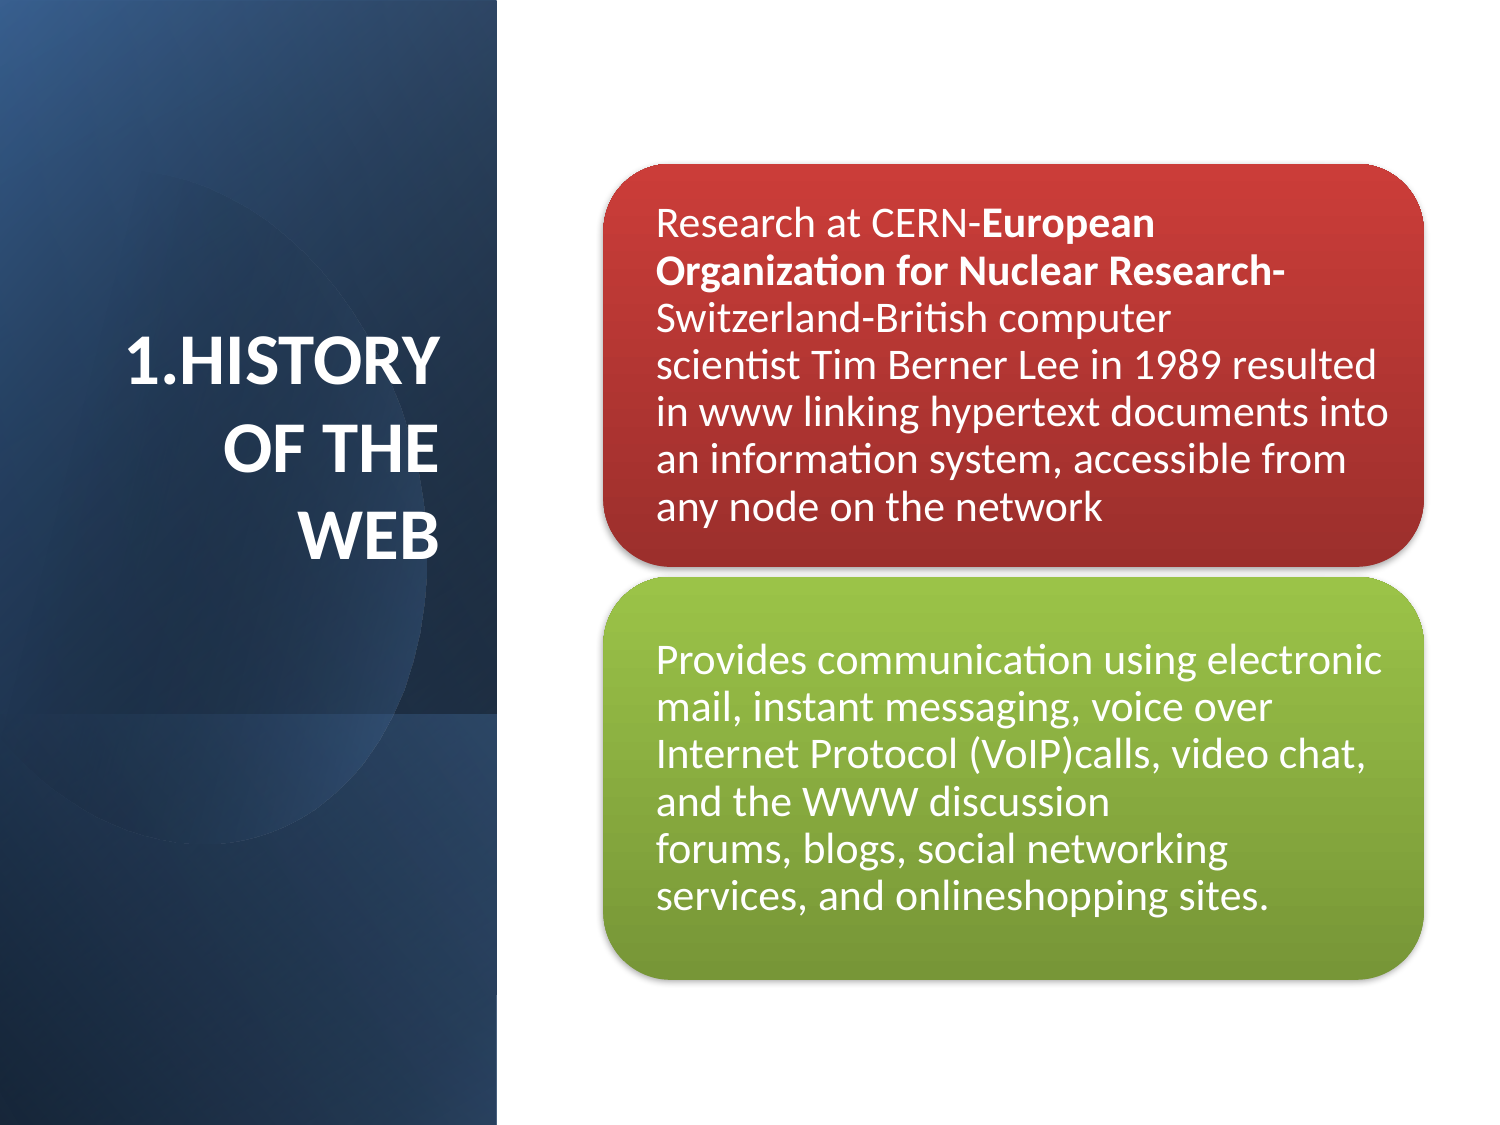

Research at CERN-European Organization for Nuclear Research-Switzerland-British computer scientist Tim Berner Lee in 1989 resulted in www linking hypertext documents into an information system, accessible from any node on the network
Provides communication using electronic mail, instant messaging, voice over Internet Protocol (VoIP)calls, video chat, and the WWW discussion forums, blogs, social networking services, and onlineshopping sites.

# 1.HISTORY OF THE WEB